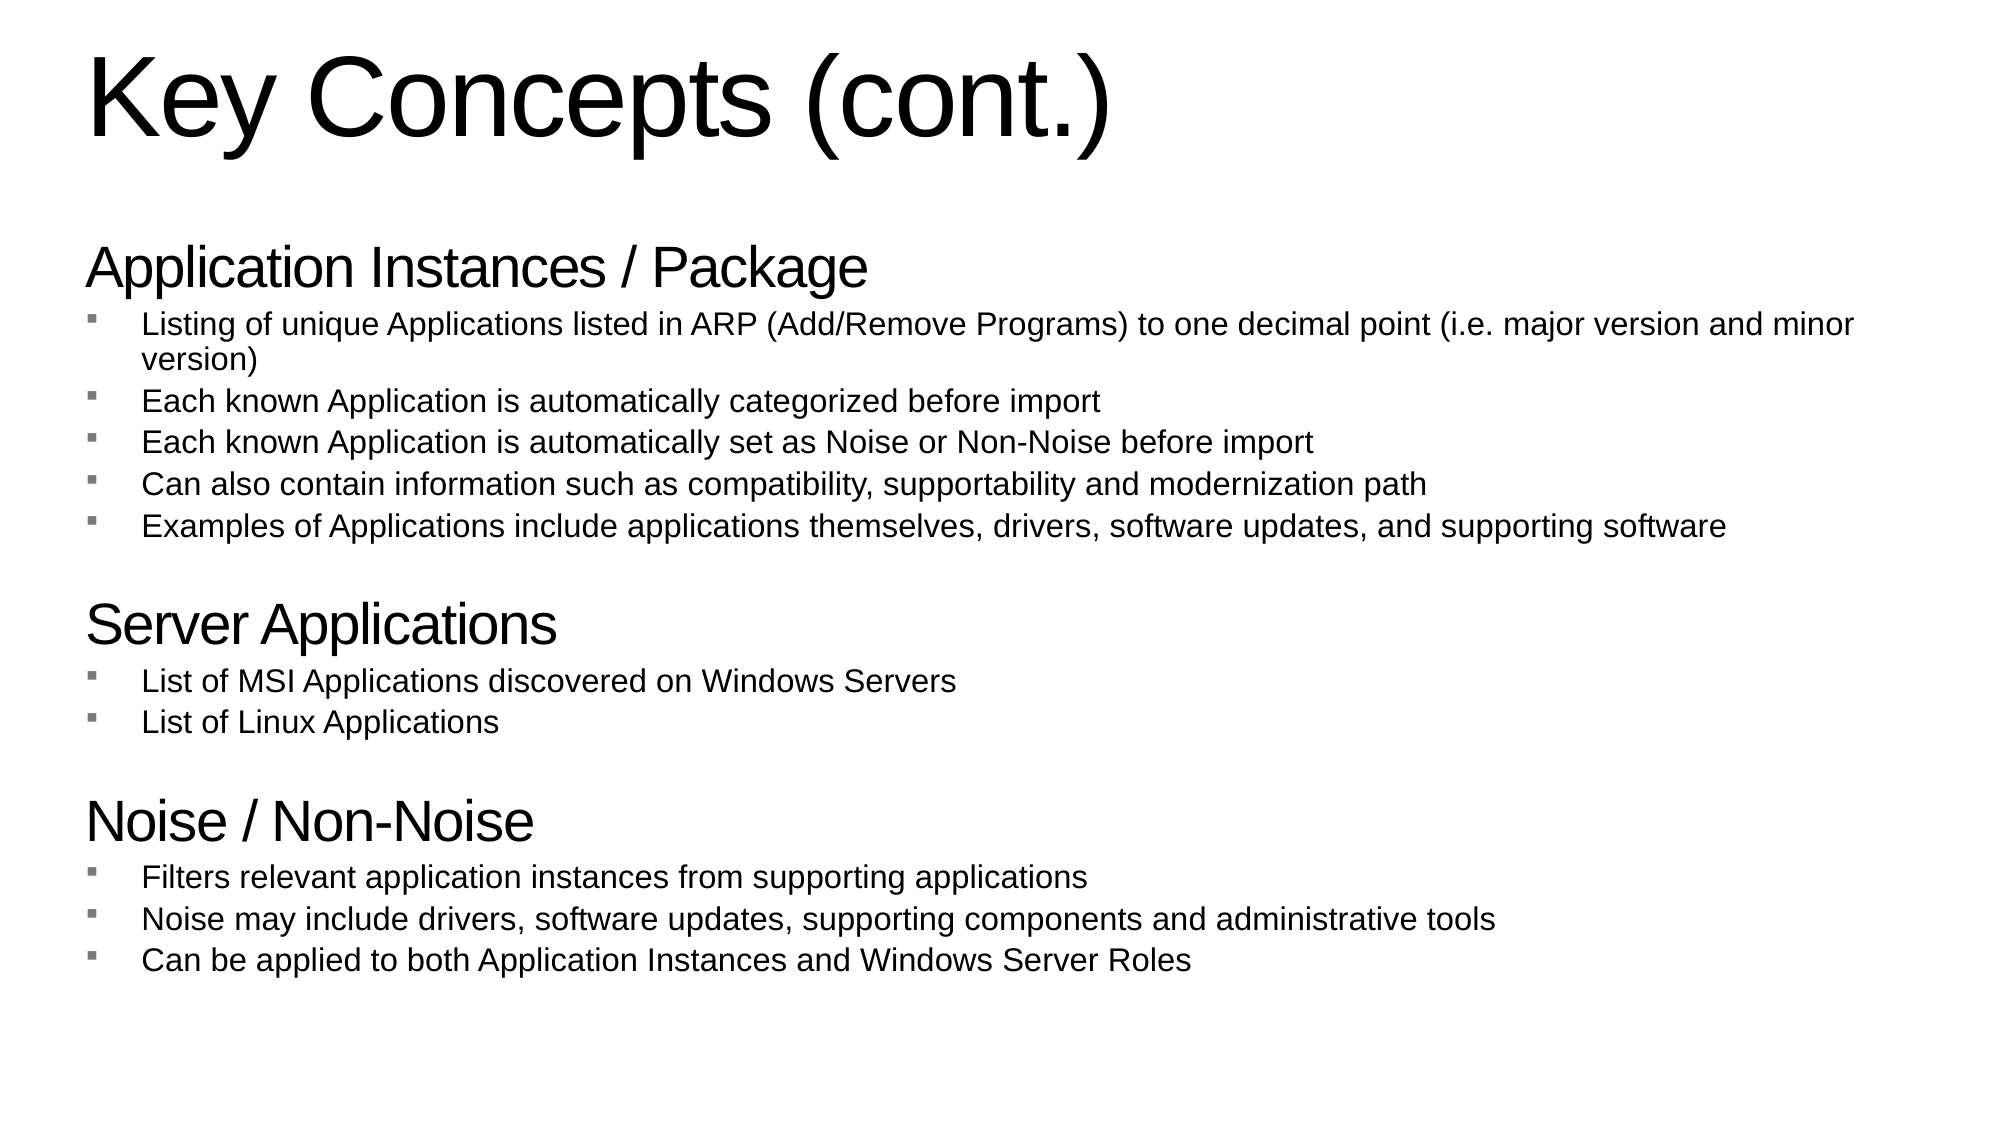

# Key Concepts (cont.)
Application Instances / Package
Listing of unique Applications listed in ARP (Add/Remove Programs) to one decimal point (i.e. major version and minor version)
Each known Application is automatically categorized before import
Each known Application is automatically set as Noise or Non-Noise before import
Can also contain information such as compatibility, supportability and modernization path
Examples of Applications include applications themselves, drivers, software updates, and supporting software
Server Applications
List of MSI Applications discovered on Windows Servers
List of Linux Applications
Noise / Non-Noise
Filters relevant application instances from supporting applications
Noise may include drivers, software updates, supporting components and administrative tools
Can be applied to both Application Instances and Windows Server Roles